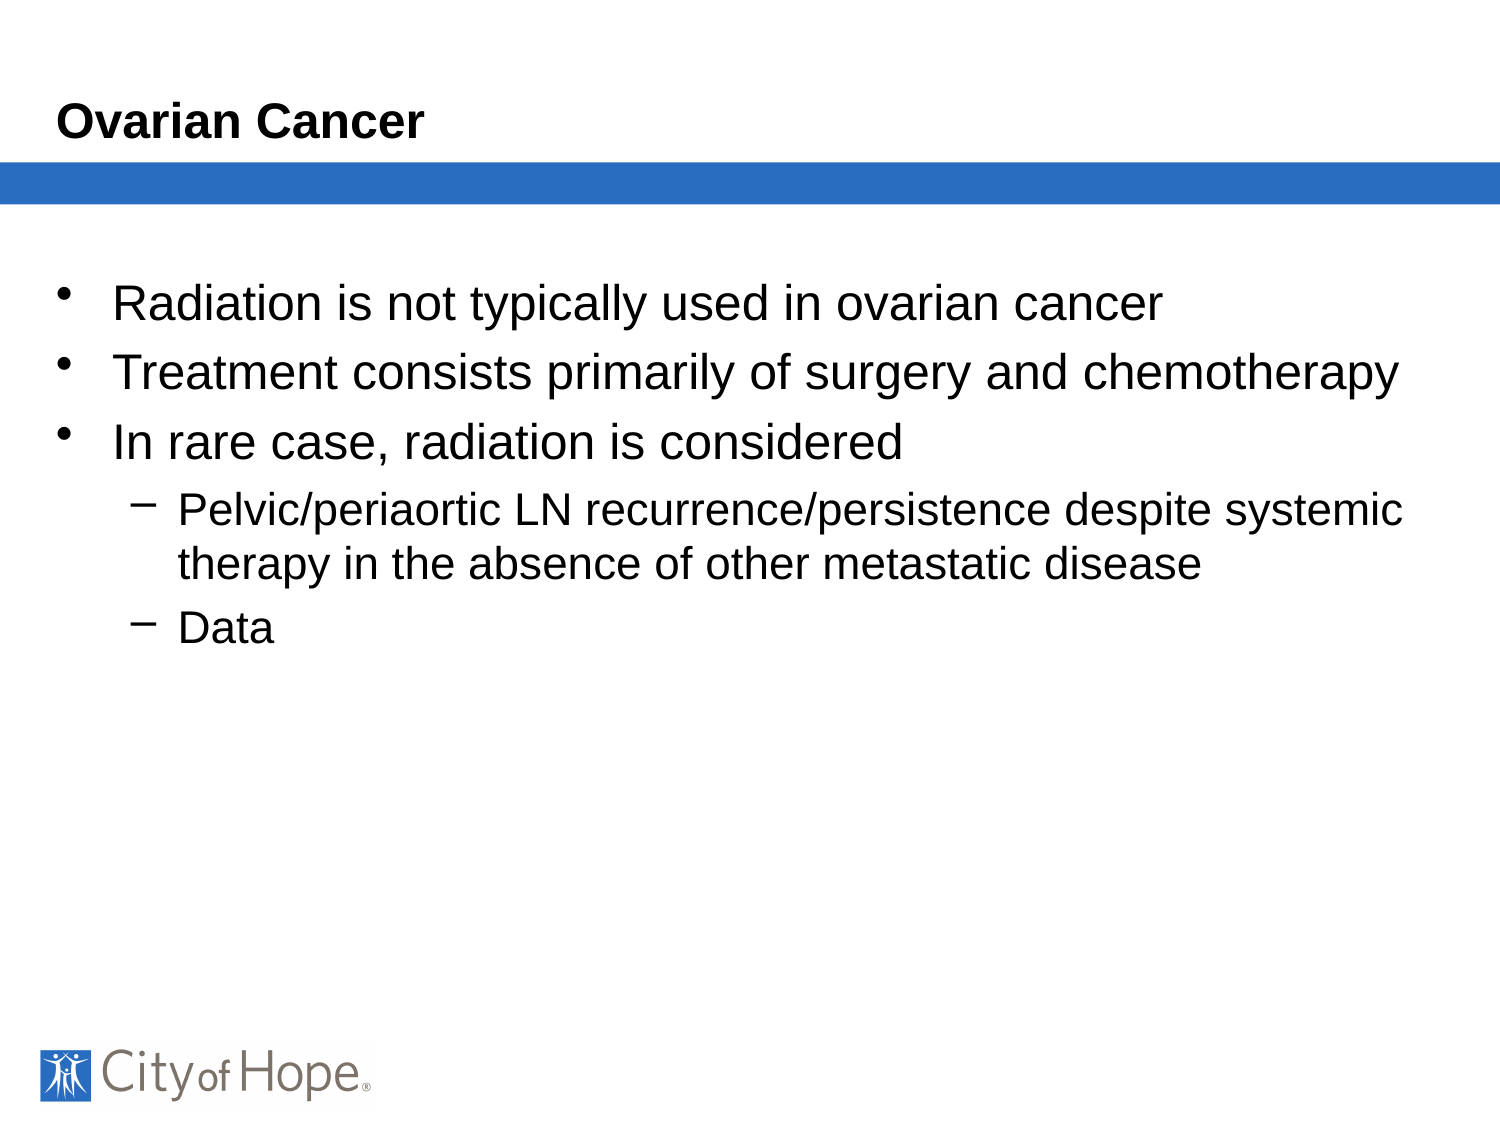

# Ovarian Cancer
Radiation is not typically used in ovarian cancer
Treatment consists primarily of surgery and chemotherapy
In rare case, radiation is considered
Pelvic/periaortic LN recurrence/persistence despite systemic therapy in the absence of other metastatic disease
Data